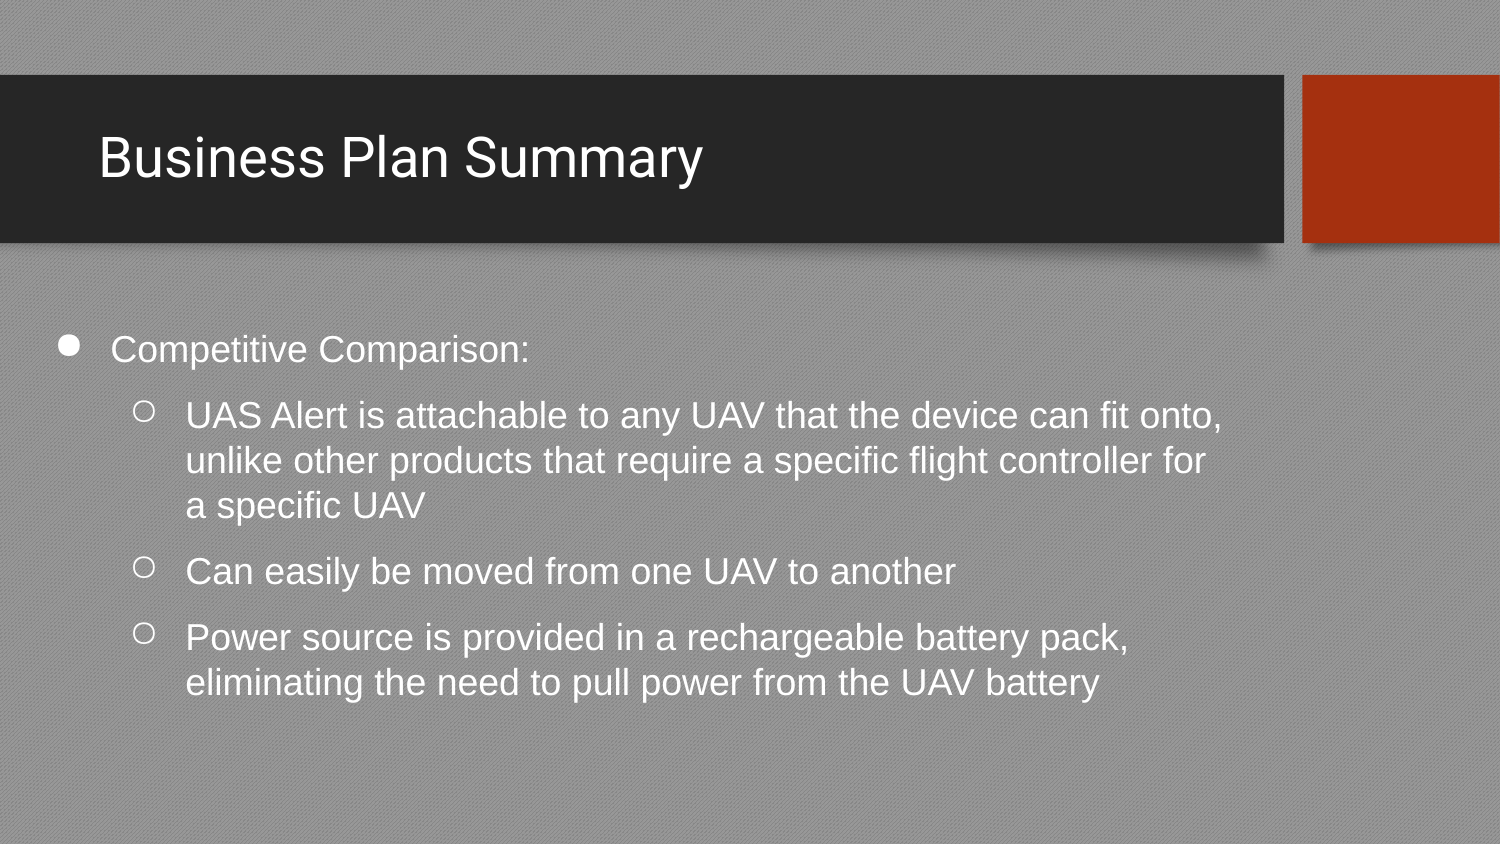

# Business Plan Summary
Competitive Comparison:
UAS Alert is attachable to any UAV that the device can fit onto, unlike other products that require a specific flight controller for a specific UAV
Can easily be moved from one UAV to another
Power source is provided in a rechargeable battery pack, eliminating the need to pull power from the UAV battery